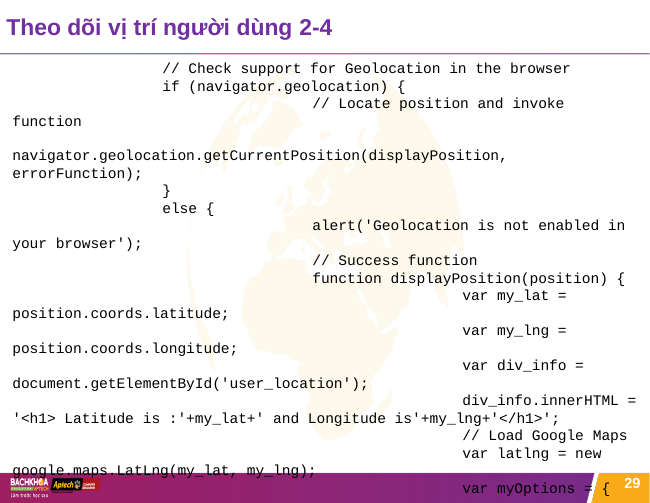

# Theo dõi vị trí người dùng 2-4
	// Check support for Geolocation in the browser
	if (navigator.geolocation) {
		// Locate position and invoke function
		navigator.geolocation.getCurrentPosition(displayPosition, errorFunction);
	}
	else {
		alert('Geolocation is not enabled in your browser');
		// Success function
		function displayPosition(position) {
			var my_lat = position.coords.latitude;
			var my_lng = position.coords.longitude;
			var div_info = document.getElementById('user_location');
			div_info.innerHTML = '<h1> Latitude is :'+my_lat+' and Longitude is'+my_lng+'</h1>';
			// Load Google Maps
			var latlng = new google.maps.LatLng(my_lat, my_lng);
			var myOptions = {
				zoom: 2, //the initial resolution is set at which map is displayed
29